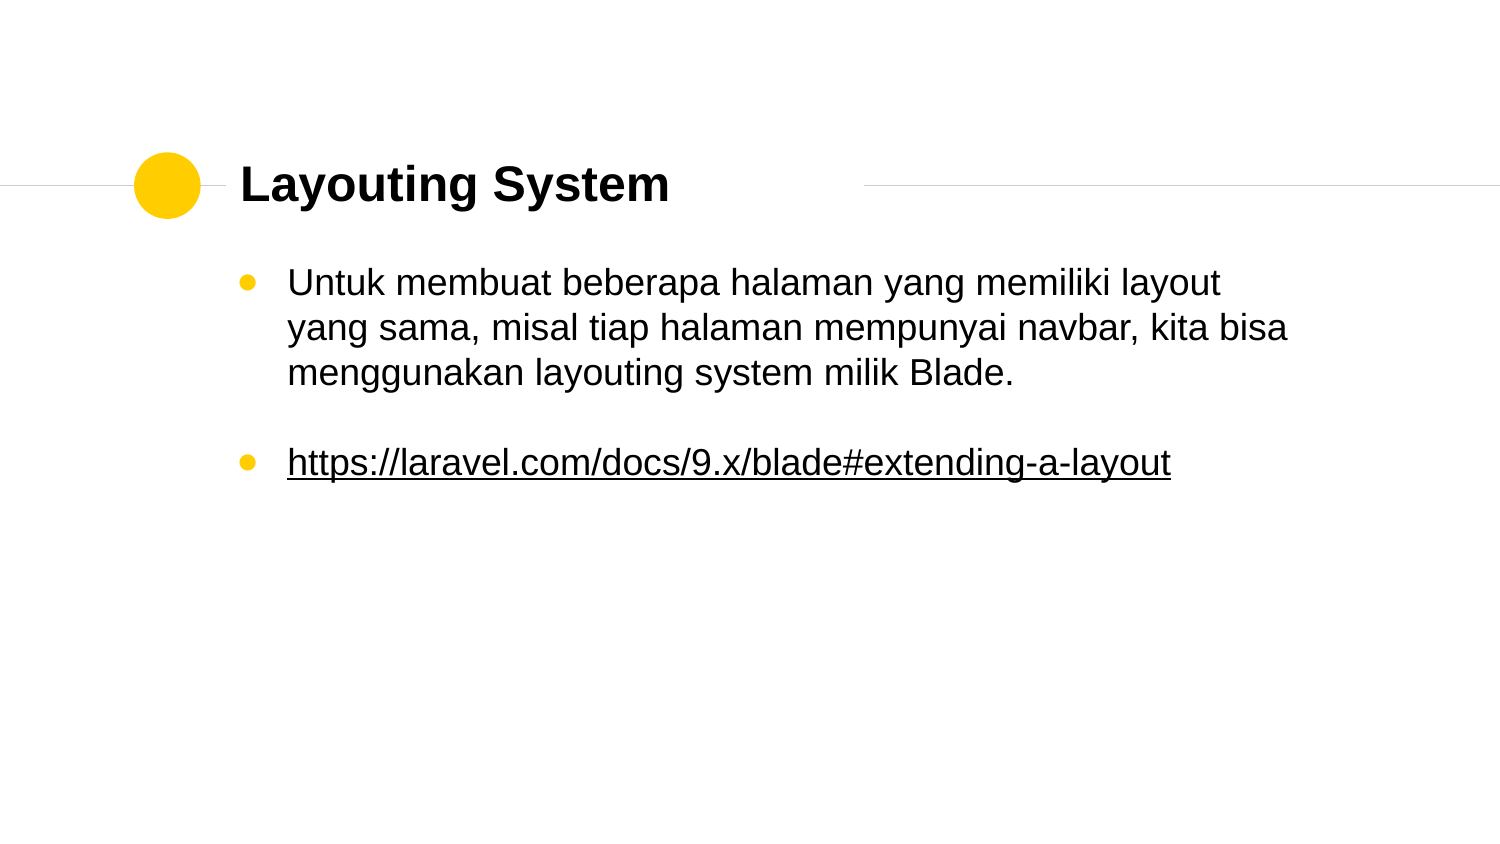

# Layouting System
Untuk membuat beberapa halaman yang memiliki layout yang sama, misal tiap halaman mempunyai navbar, kita bisa menggunakan layouting system milik Blade.

https://laravel.com/docs/9.x/blade#extending-a-layout